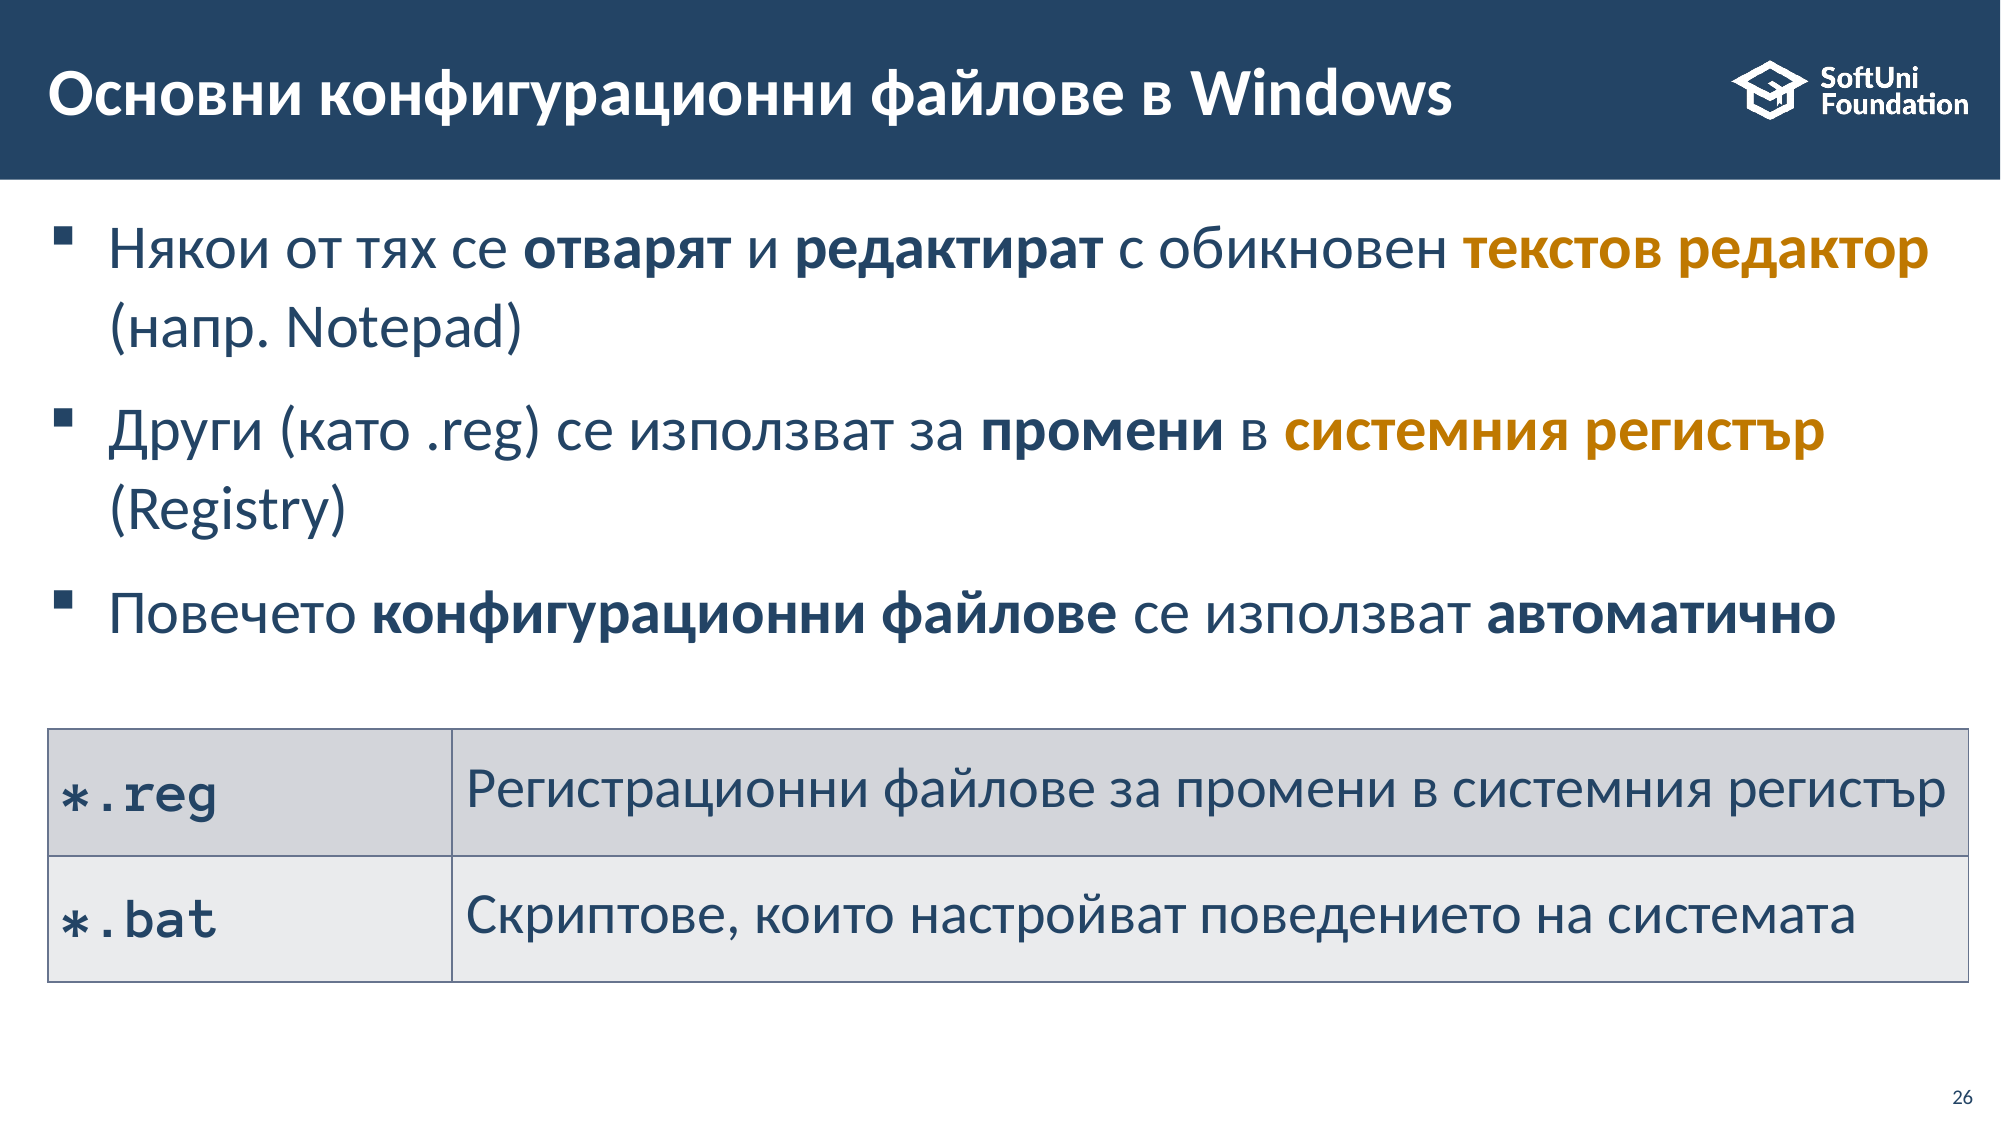

# Основни конфигурационни файлове в Windows
Някои от тях се отварят и редактират с обикновен текстов редактор (напр. Notepad)
Други (като .reg) се използват за промени в системния регистър (Registry)
Повечето конфигурационни файлове се използват автоматично
| \*.reg | Регистрационни файлове за промени в системния регистър |
| --- | --- |
| \*.bat | Скриптове, които настройват поведението на системата |
26